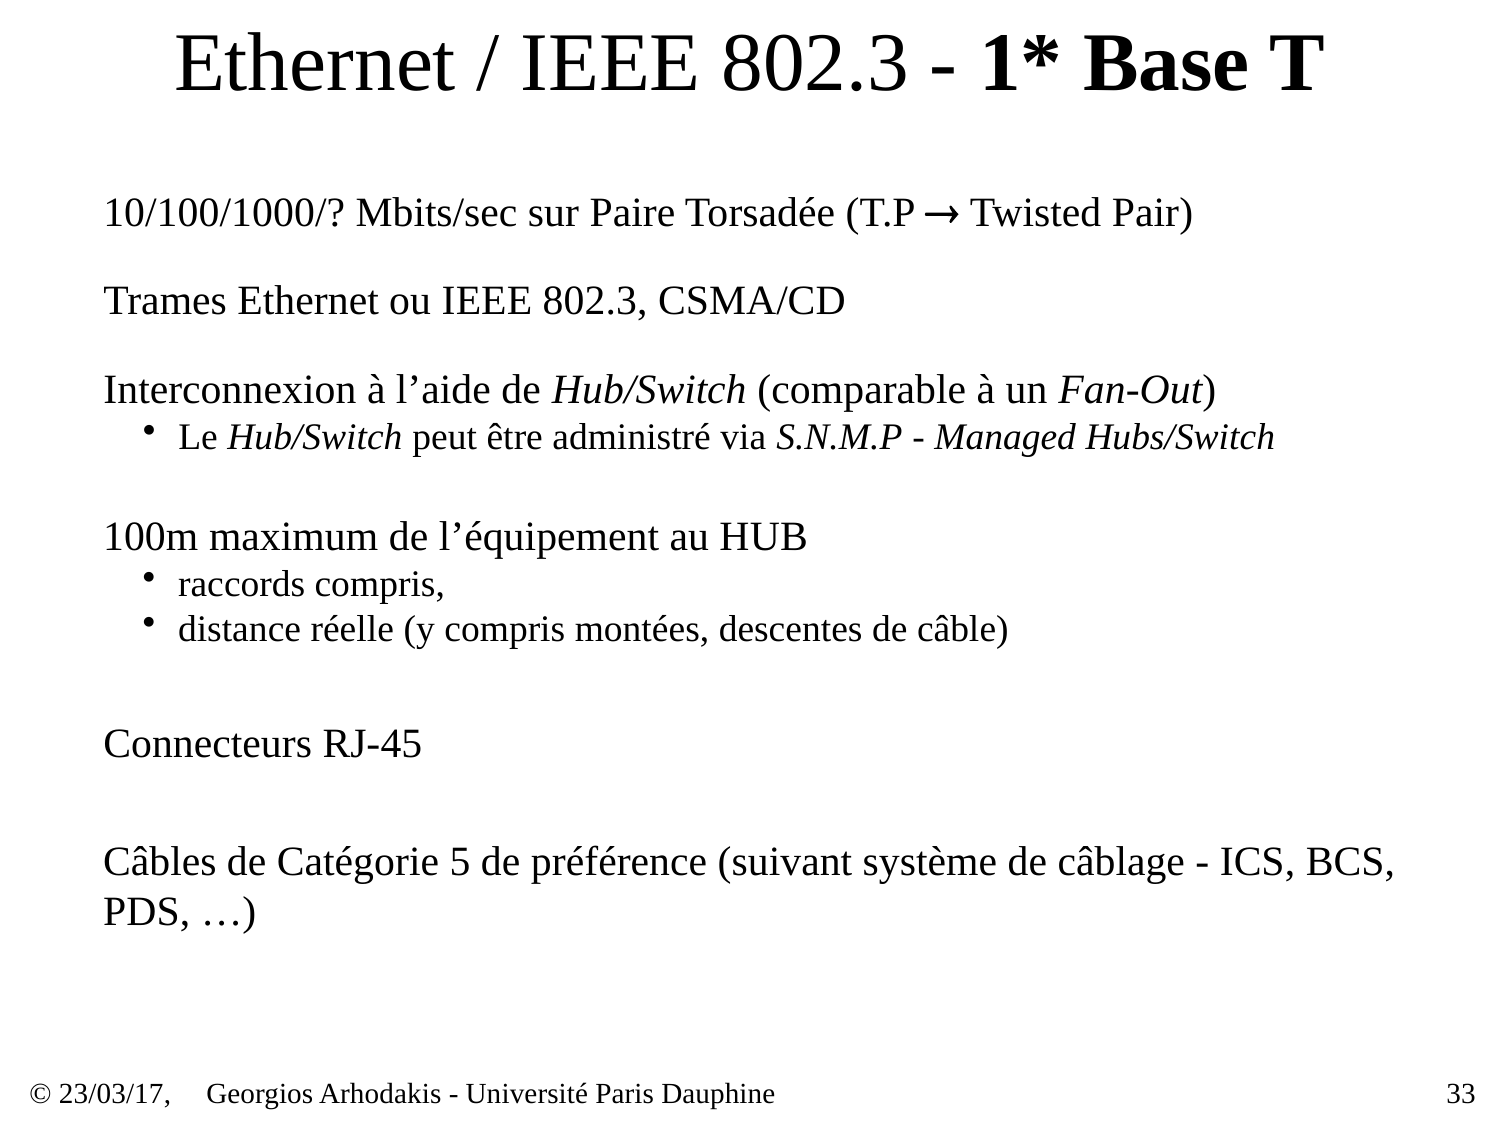

# Ethernet / IEEE 802.3 - 1* Base T
10/100/1000/? Mbits/sec sur Paire Torsadée (T.P → Twisted Pair)
Trames Ethernet ou IEEE 802.3, CSMA/CD
Interconnexion à l’aide de Hub/Switch (comparable à un Fan-Out)
Le Hub/Switch peut être administré via S.N.M.P - Managed Hubs/Switch
100m maximum de l’équipement au HUB
raccords compris,
distance réelle (y compris montées, descentes de câble)
Connecteurs RJ-45
Câbles de Catégorie 5 de préférence (suivant système de câblage - ICS, BCS, PDS, …)
© 23/03/17,
Georgios Arhodakis - Université Paris Dauphine
33